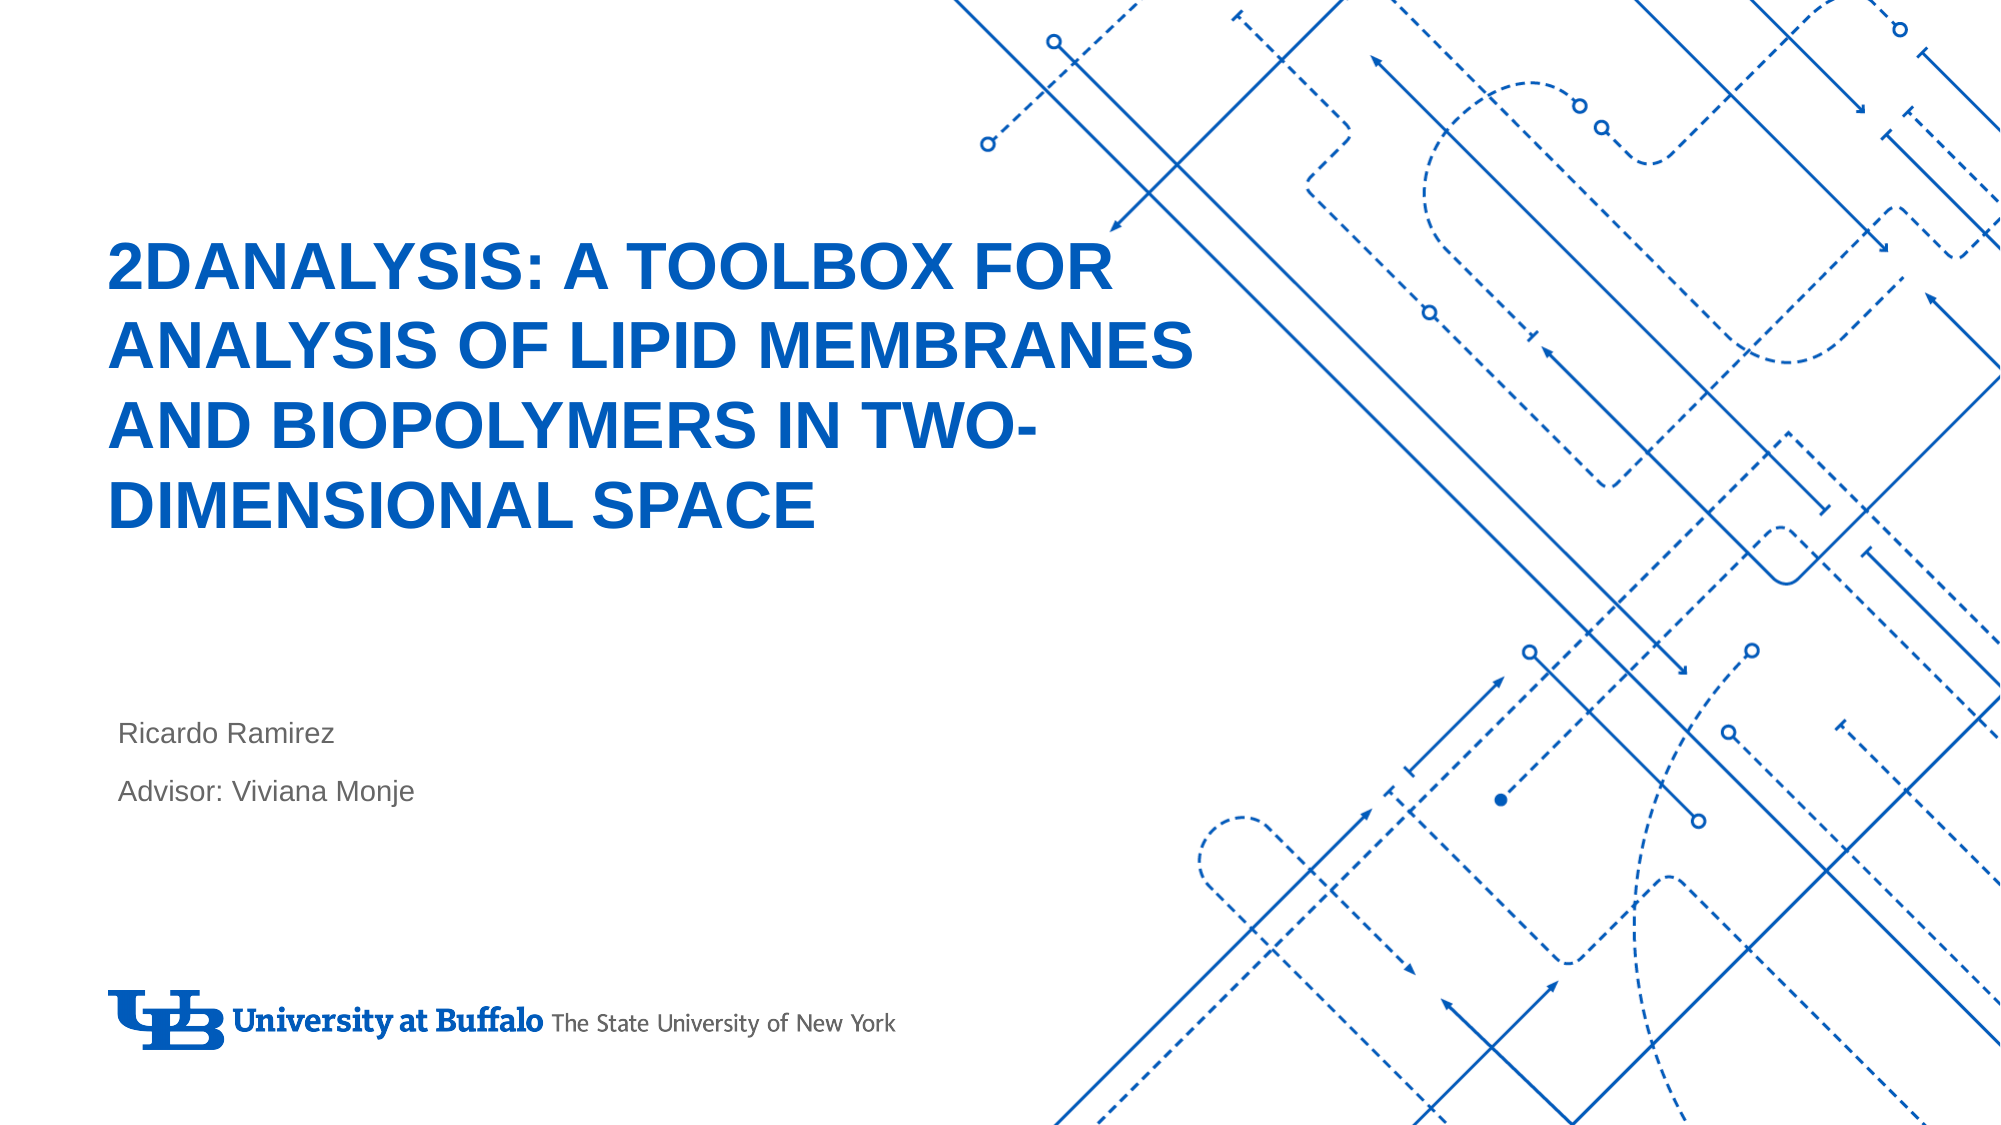

# 2Danalysis: A toolbox for analysis of lipid membranes and biopolymers in two-dimensional space
Ricardo Ramirez
Advisor: Viviana Monje